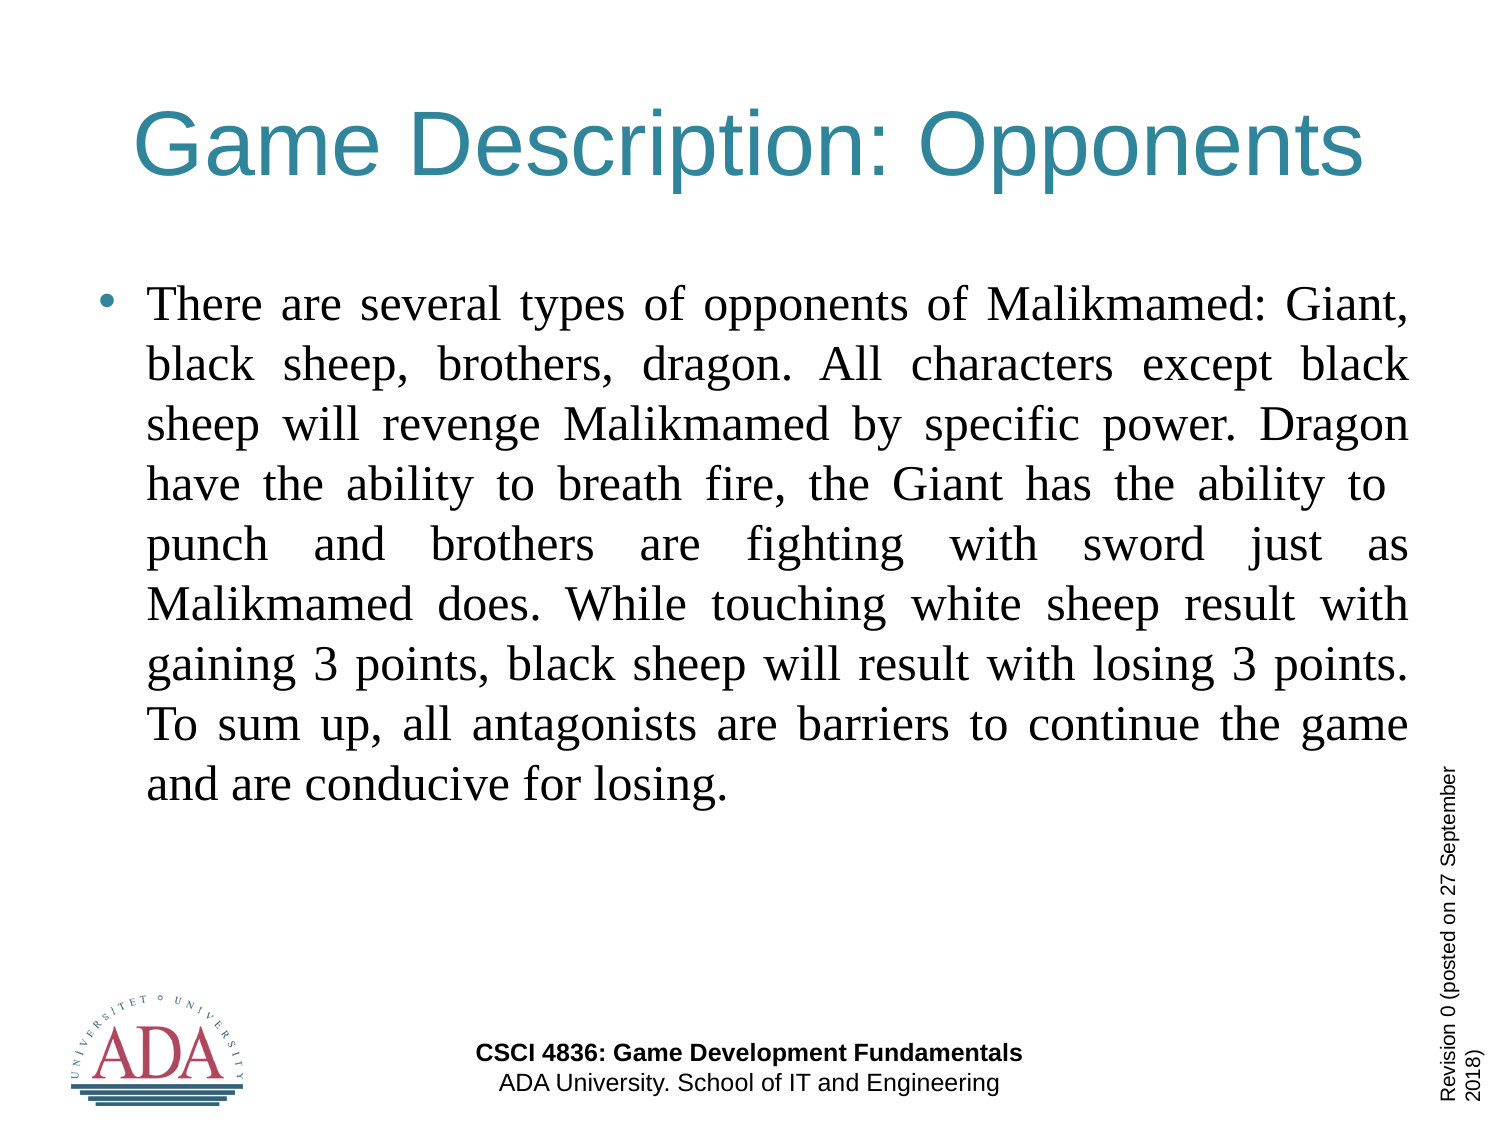

# Game Description: Opponents
There are several types of opponents of Malikmamed: Giant, black sheep, brothers, dragon. All characters except black sheep will revenge Malikmamed by specific power. Dragon have the ability to breath fire, the Giant has the ability to  punch and brothers are fighting with sword just as Malikmamed does. While touching white sheep result with gaining 3 points, black sheep will result with losing 3 points. To sum up, all antagonists are barriers to continue the game and are conducive for losing.